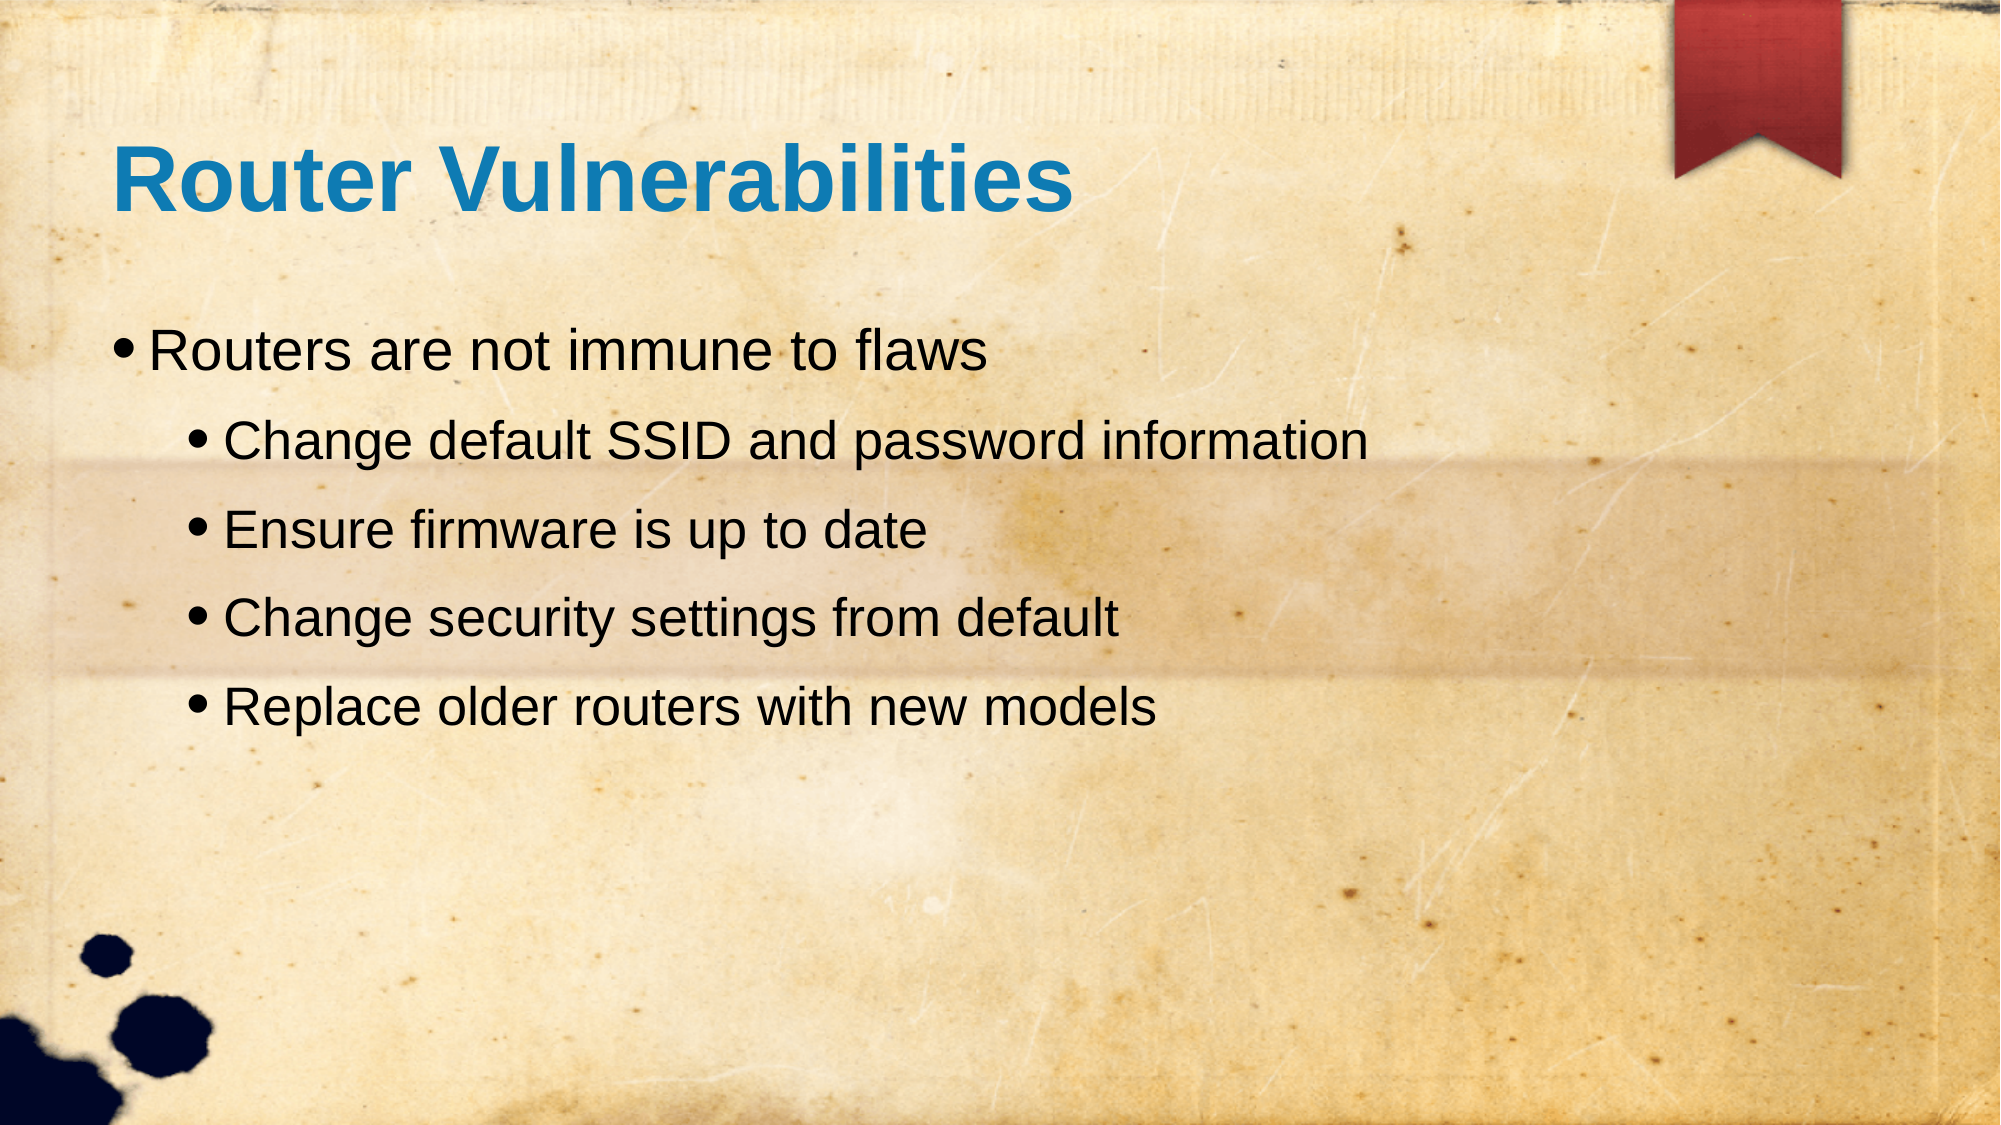

Router Vulnerabilities
Routers are not immune to flaws
Change default SSID and password information
Ensure firmware is up to date
Change security settings from default
Replace older routers with new models